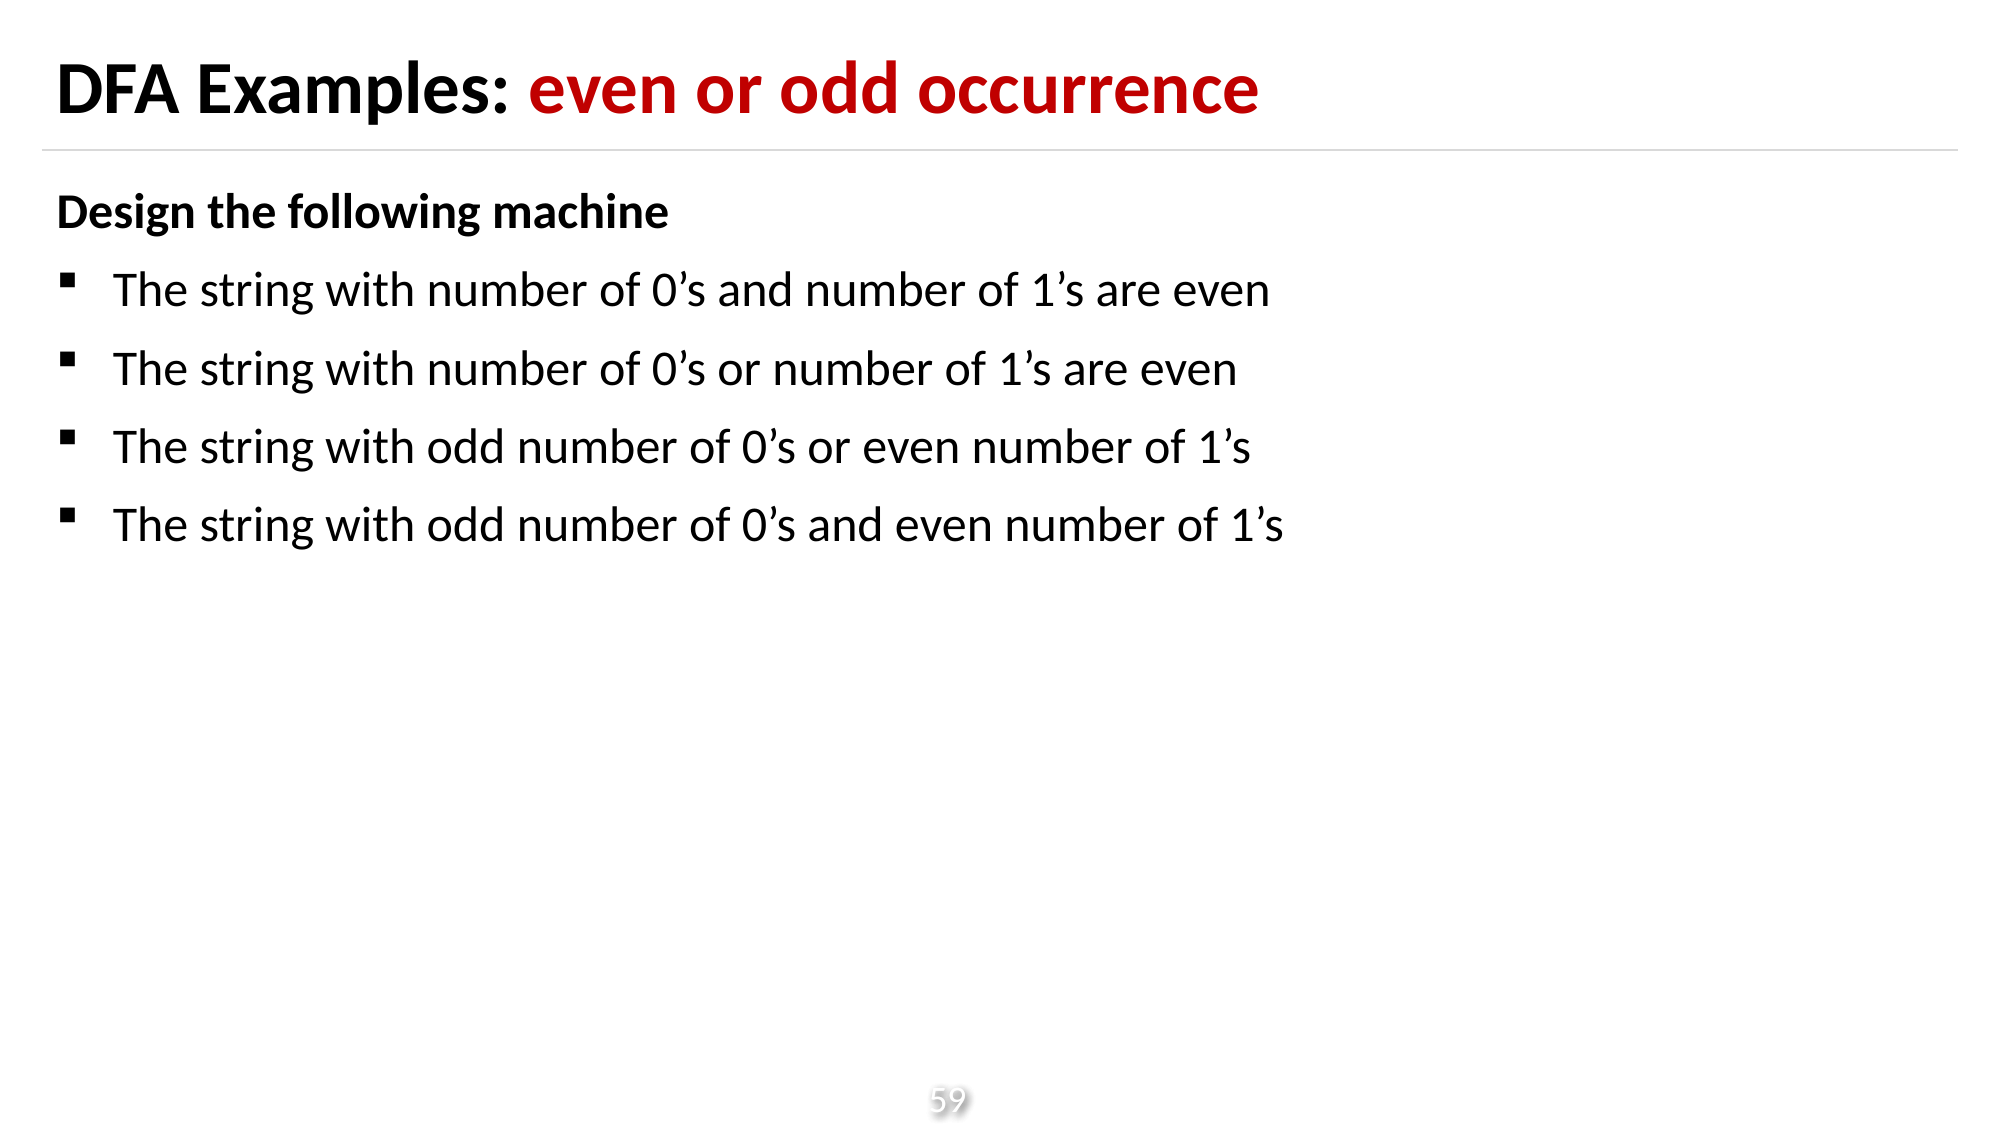

# DFA Examples: even or odd occurrence
Design the following machine
The string with number of 0’s and number of 1’s are even
The string with number of 0’s or number of 1’s are even
The string with odd number of 0’s or even number of 1’s
The string with odd number of 0’s and even number of 1’s